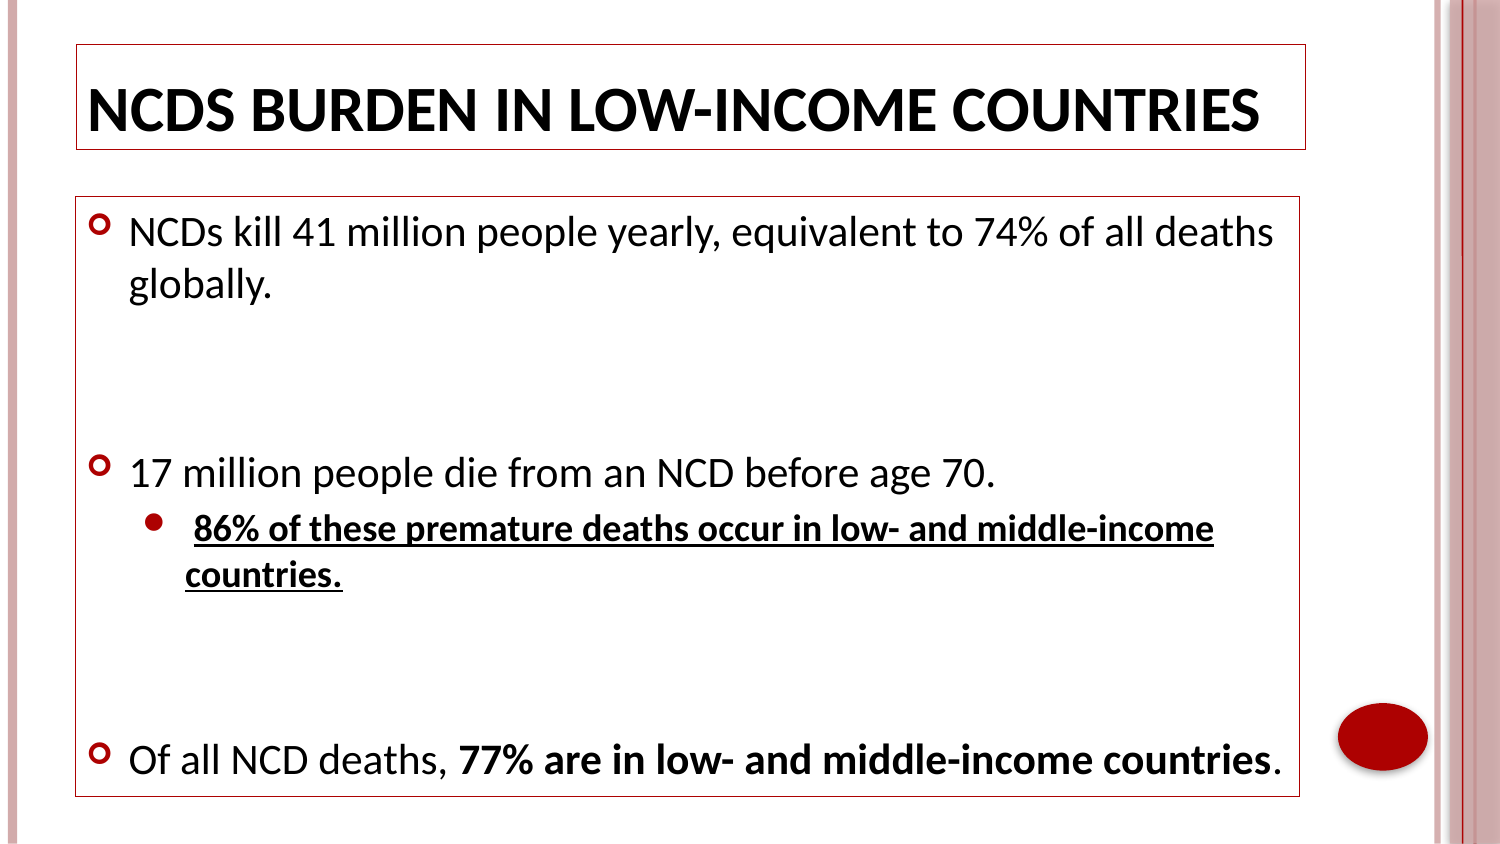

# NCDs burden in Low-income countries
NCDs kill 41 million people yearly, equivalent to 74% of all deaths globally.

17 million people die from an NCD before age 70.
 86% of these premature deaths occur in low- and middle-income countries.

Of all NCD deaths, 77% are in low- and middle-income countries.